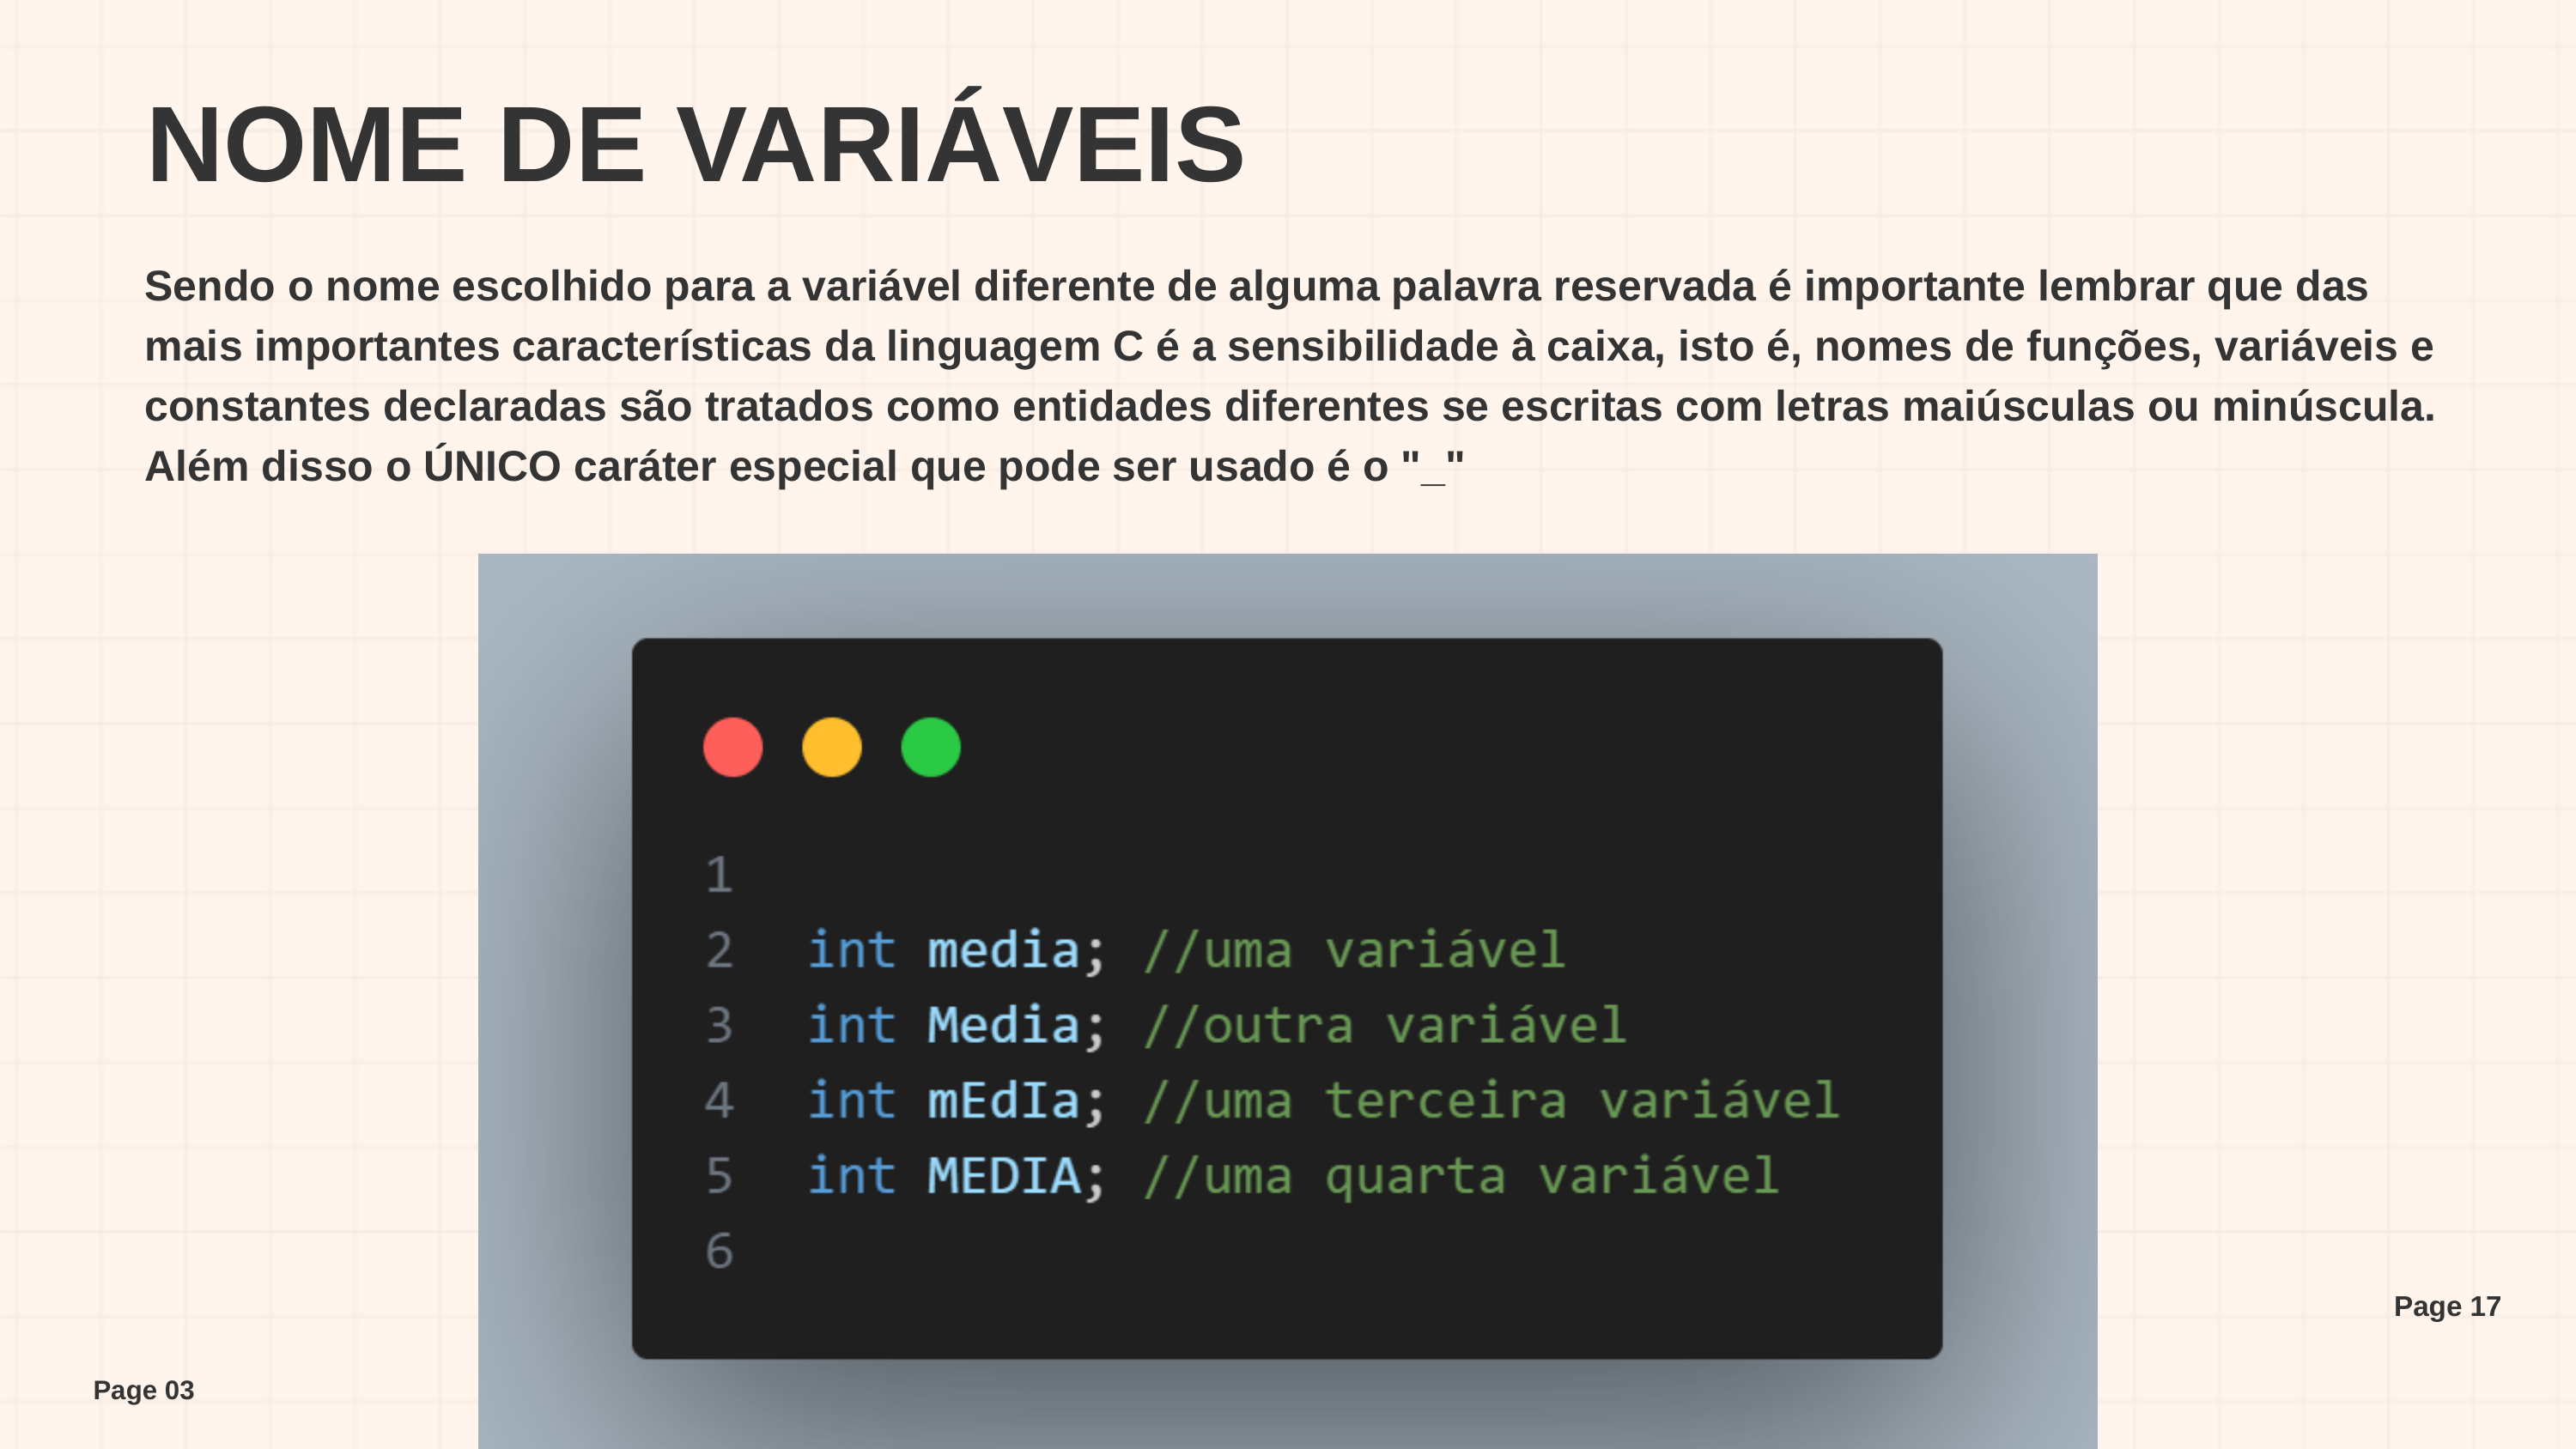

NOME DE VARIÁVEIS
Sendo o nome escolhido para a variável diferente de alguma palavra reservada é importante lembrar que das mais importantes características da linguagem C é a sensibilidade à caixa, isto é, nomes de funções, variáveis e constantes declaradas são tratados como entidades diferentes se escritas com letras maiúsculas ou minúscula. Além disso o ÚNICO caráter especial que pode ser usado é o "_"

Page 17
Page 03